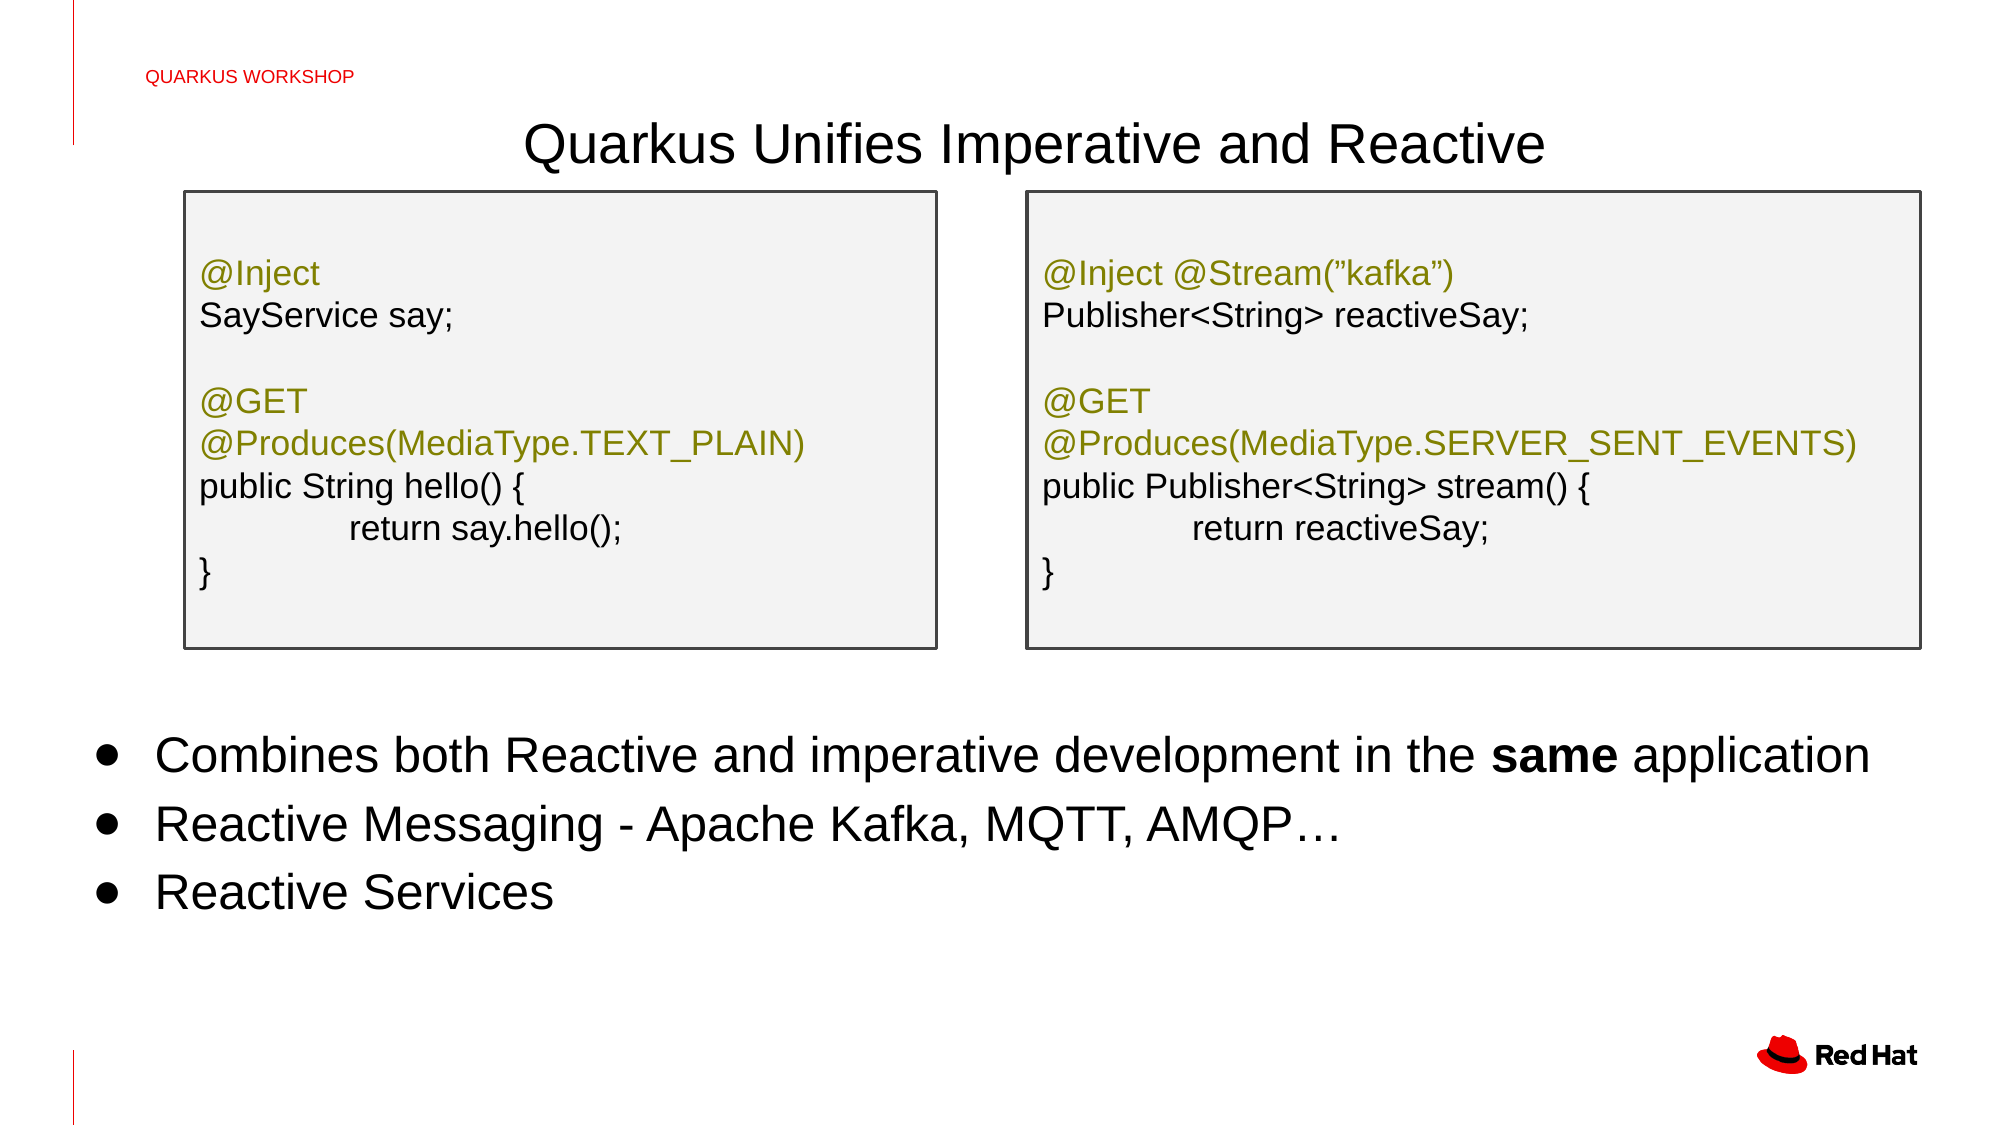

QUARKUS WORKSHOP
Quarkus Unifies Imperative and Reactive
@Inject
SayService say;

@GET
@Produces(MediaType.TEXT_PLAIN)
public String hello() {
	return say.hello();
}
@Inject @Stream(”kafka”)
Publisher<String> reactiveSay;

@GET
@Produces(MediaType.SERVER_SENT_EVENTS)
public Publisher<String> stream() {
	return reactiveSay;
}
Combines both Reactive and imperative development in the same application
Reactive Messaging - Apache Kafka, MQTT, AMQP…
Reactive Services